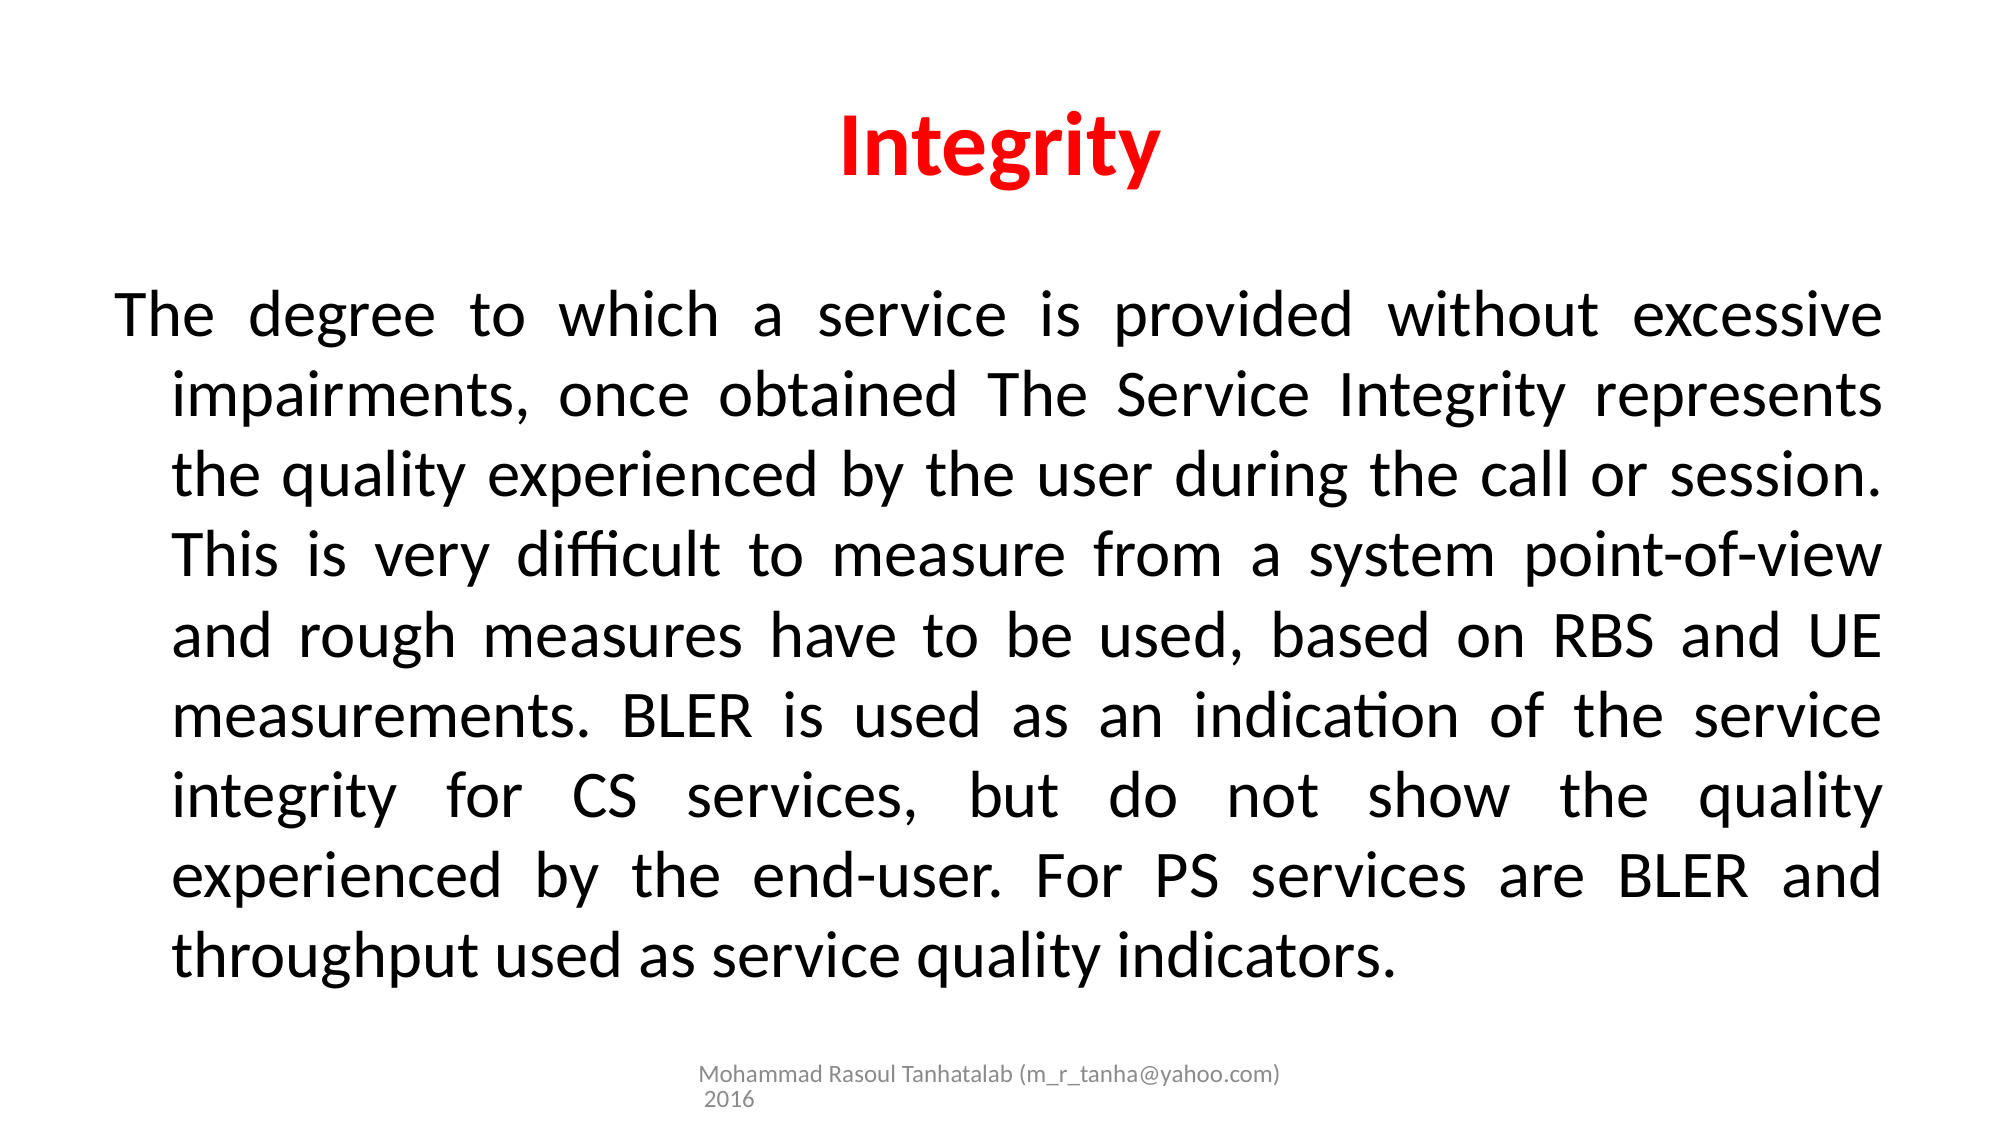

# Integrity
The degree to which a service is provided without excessive impairments, once obtained The Service Integrity represents the quality experienced by the user during the call or session. This is very difficult to measure from a system point-of-view and rough measures have to be used, based on RBS and UE measurements. BLER is used as an indication of the service integrity for CS services, but do not show the quality experienced by the end-user. For PS services are BLER and throughput used as service quality indicators.
Mohammad Rasoul Tanhatalab (m_r_tanha@yahoo.com)    2016